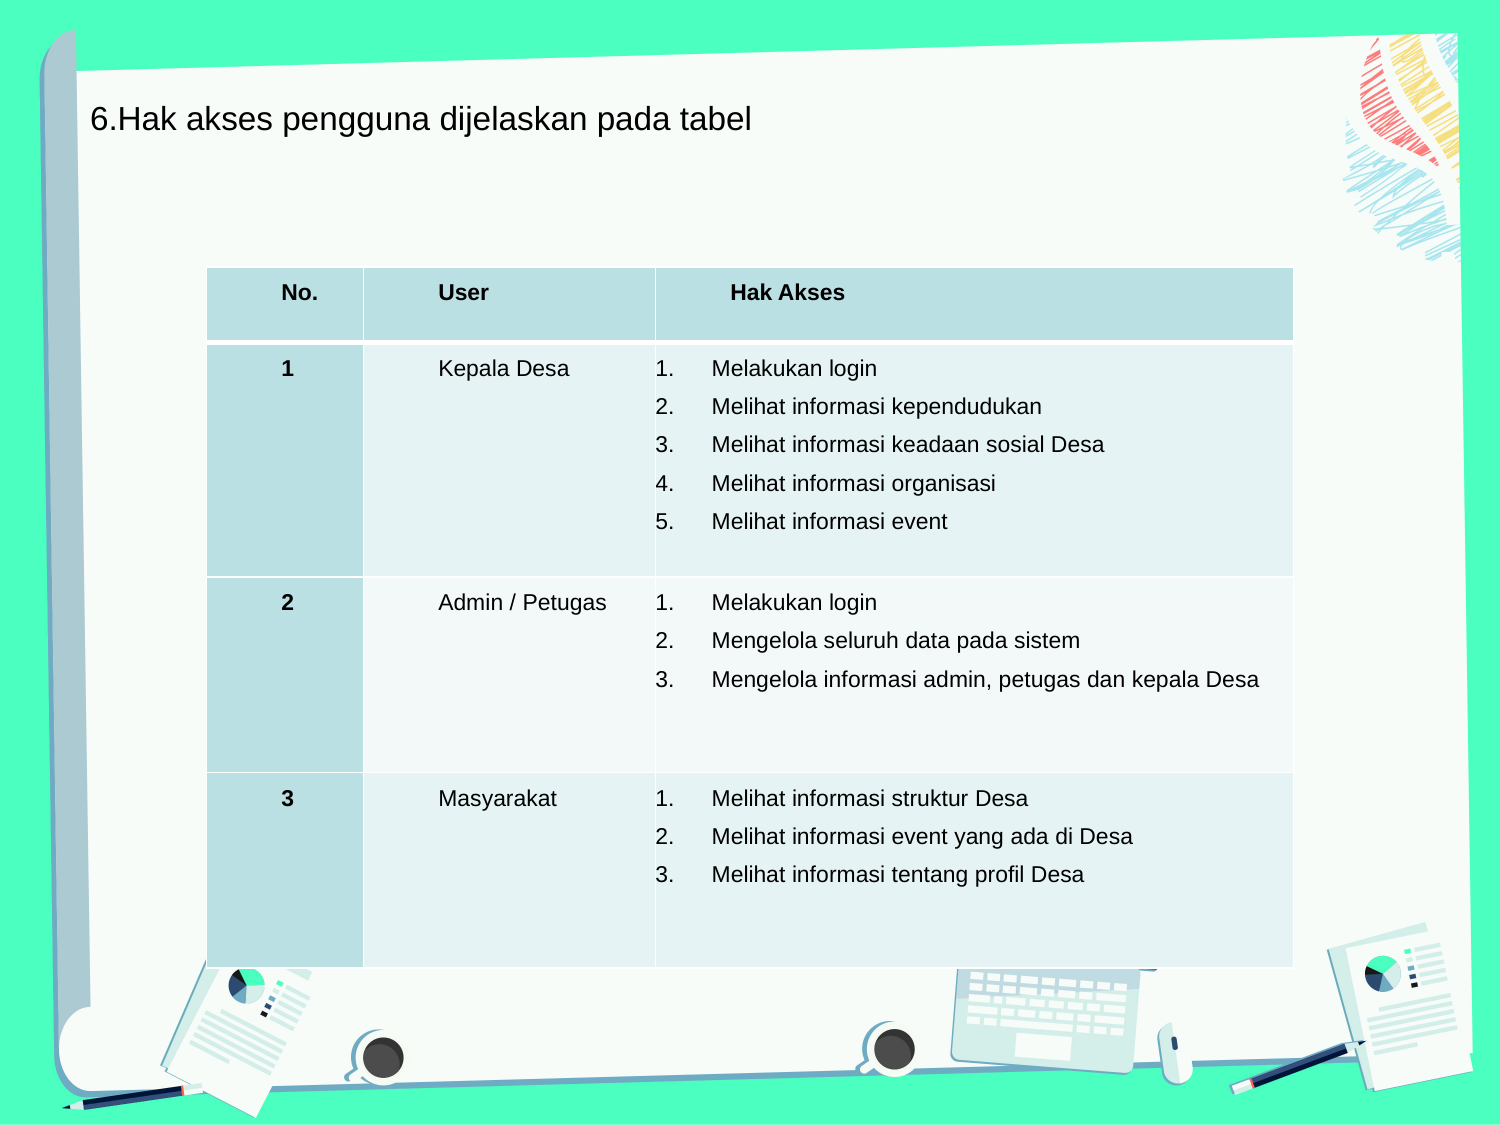

Hak akses pengguna dijelaskan pada tabel
| No. | User | Hak Akses |
| --- | --- | --- |
| 1 | Kepala Desa | Melakukan login Melihat informasi kependudukan Melihat informasi keadaan sosial Desa Melihat informasi organisasi Melihat informasi event |
| 2 | Admin / Petugas | Melakukan login Mengelola seluruh data pada sistem Mengelola informasi admin, petugas dan kepala Desa |
| 3 | Masyarakat | Melihat informasi struktur Desa Melihat informasi event yang ada di Desa Melihat informasi tentang profil Desa |